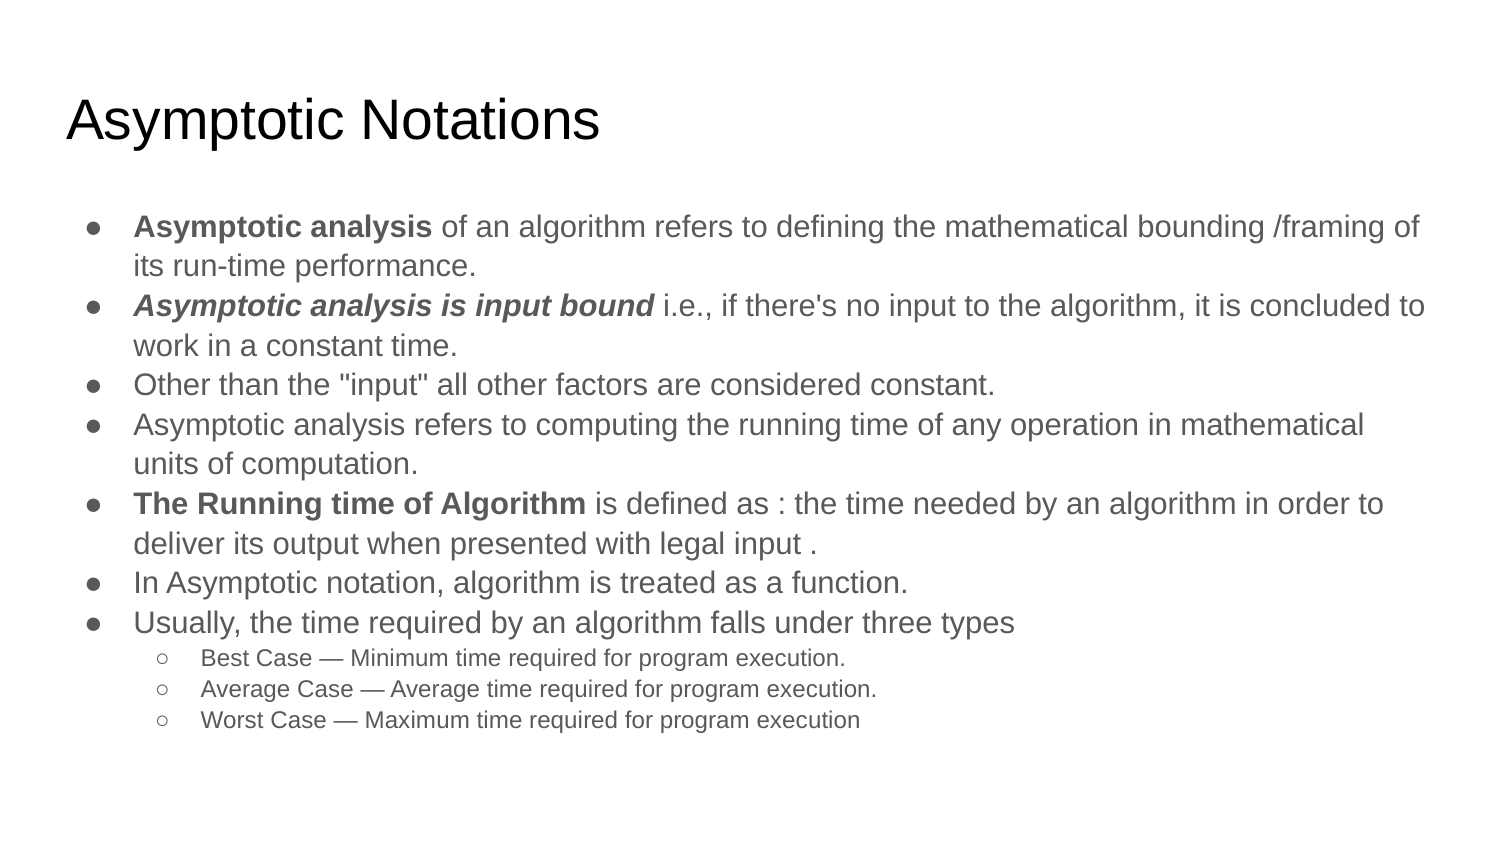

# Asymptotic Notations
Asymptotic analysis of an algorithm refers to defining the mathematical bounding /framing of its run-time performance.
Asymptotic analysis is input bound i.e., if there's no input to the algorithm, it is concluded to work in a constant time.
Other than the "input" all other factors are considered constant.
Asymptotic analysis refers to computing the running time of any operation in mathematical units of computation.
The Running time of Algorithm is defined as : the time needed by an algorithm in order to deliver its output when presented with legal input .
In Asymptotic notation, algorithm is treated as a function.
Usually, the time required by an algorithm falls under three types
Best Case — Minimum time required for program execution.
Average Case — Average time required for program execution.
Worst Case — Maximum time required for program execution